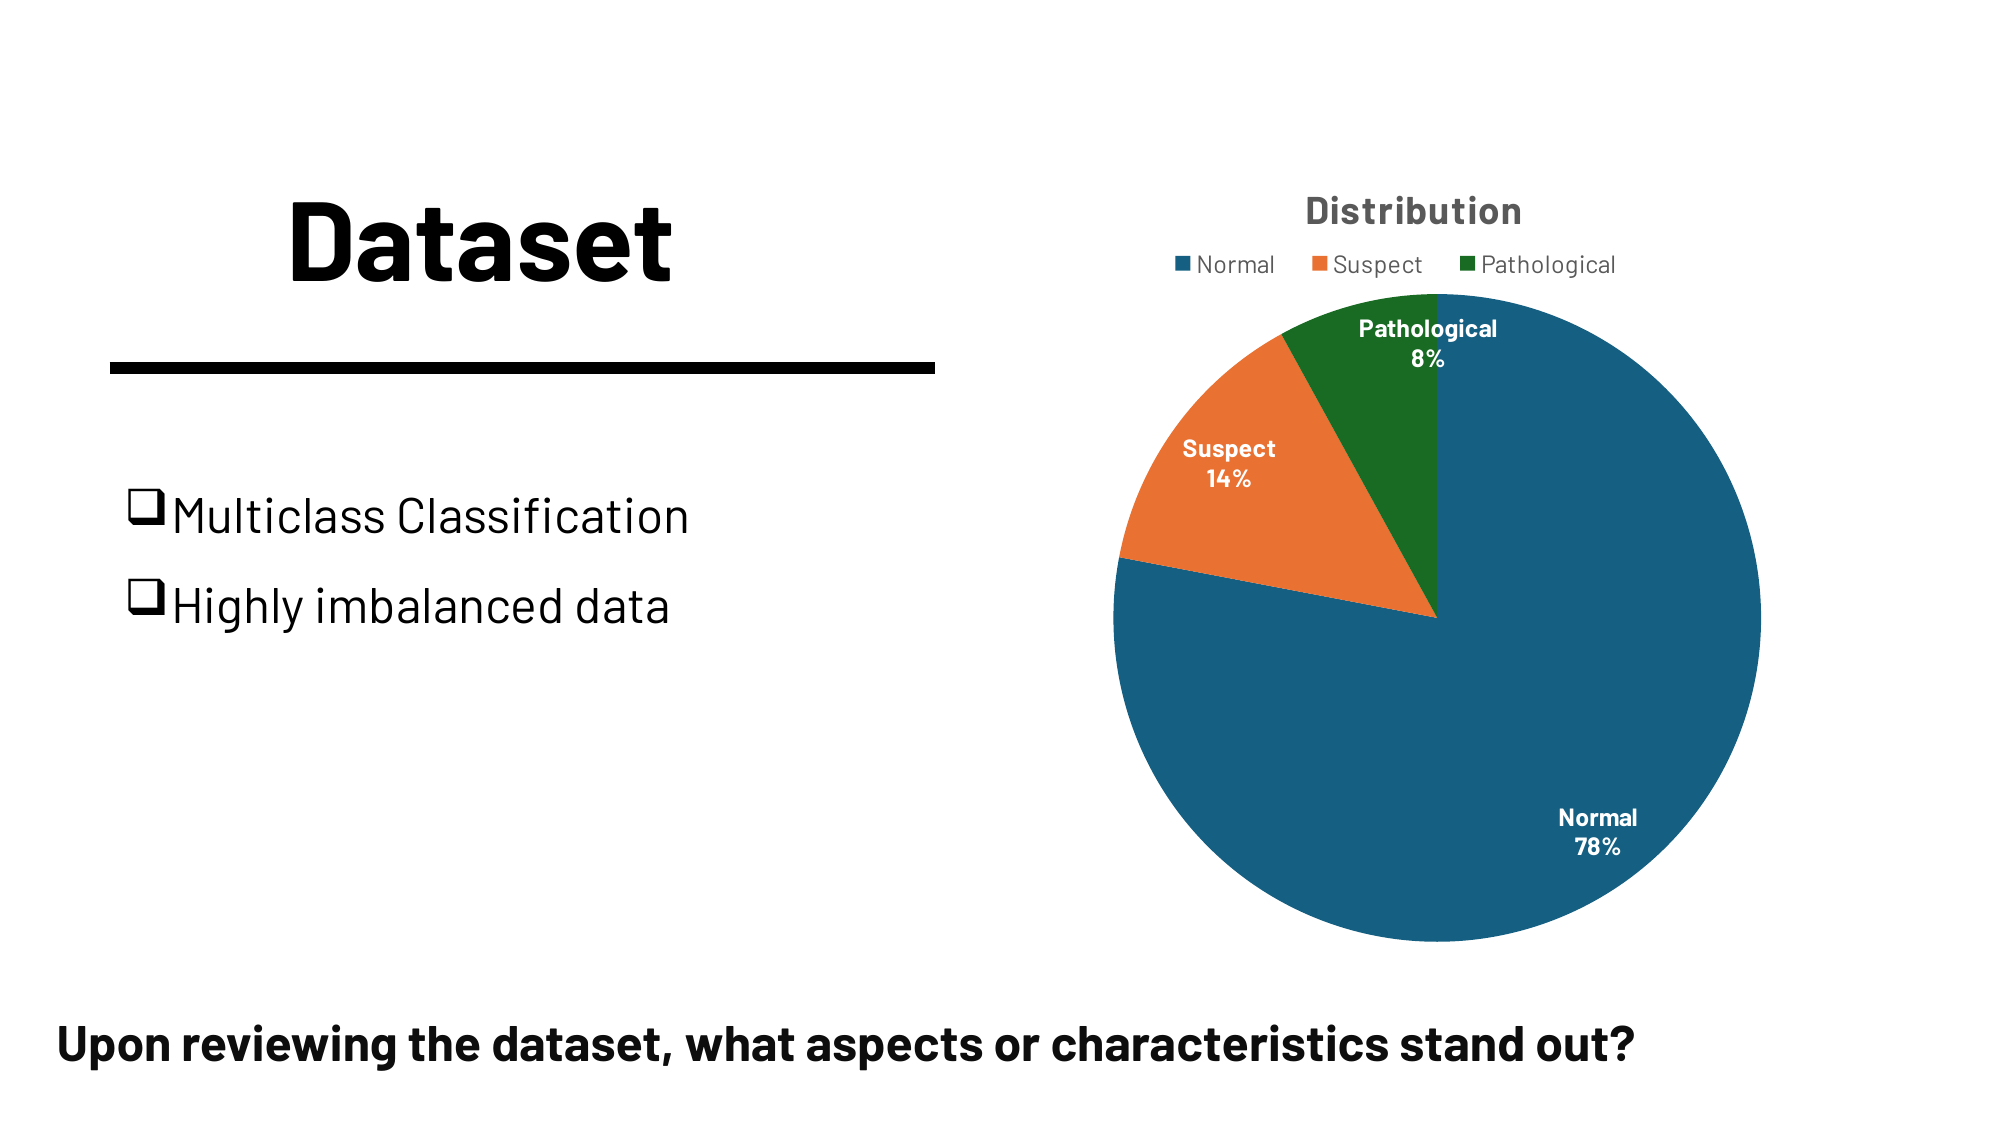

### Chart:

| Category | Distribution |
|---|---|
| Normal | 0.78 |
| Suspect | 0.14 |
| Pathological | 0.08 |
Dataset
Multiclass Classification
Highly imbalanced data

Upon reviewing the dataset, what aspects or characteristics stand out?